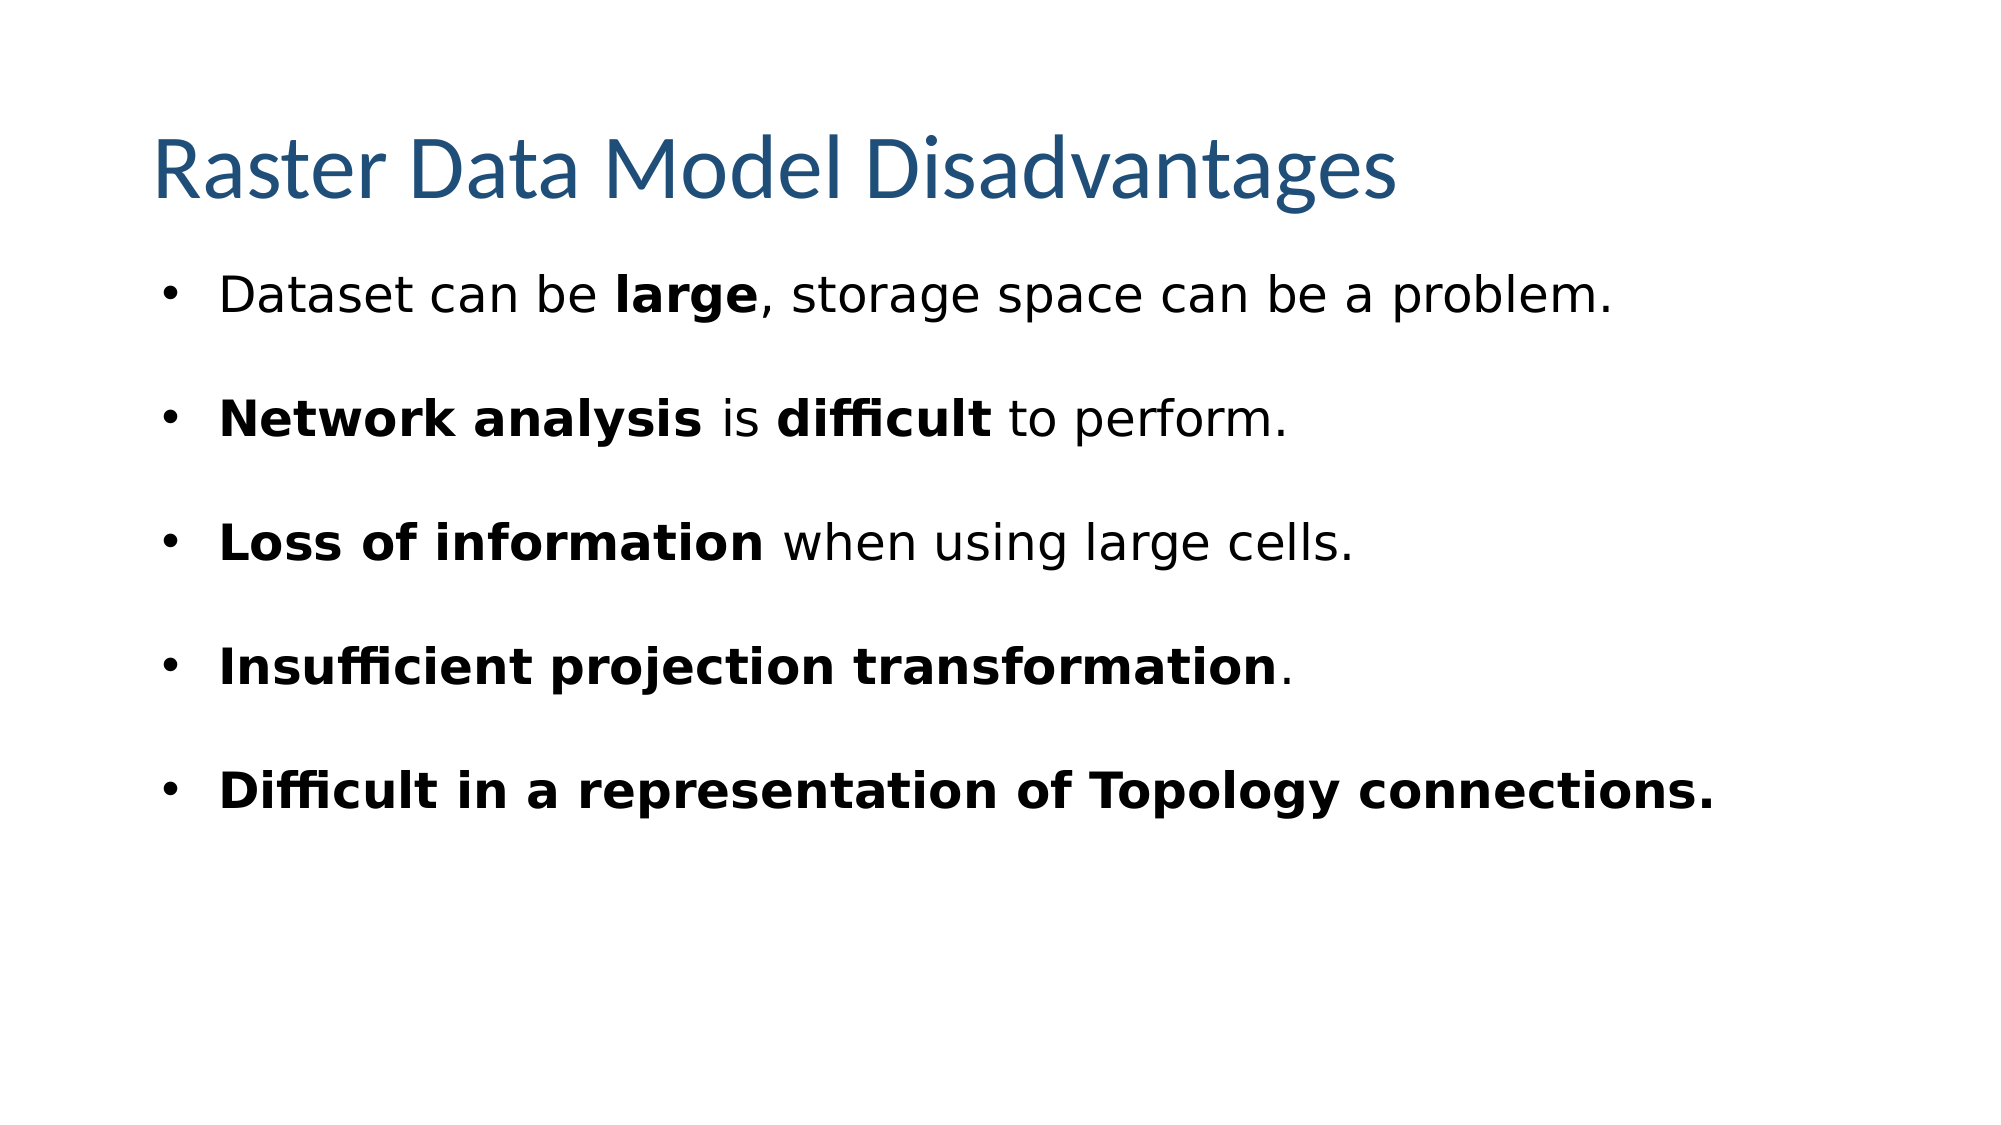

# Raster Data Model Disadvantages
Dataset can be large, storage space can be a problem.

Network analysis is difficult to perform.

Loss of information when using large cells.

Insufficient projection transformation.

Difficult in a representation of Topology connections.